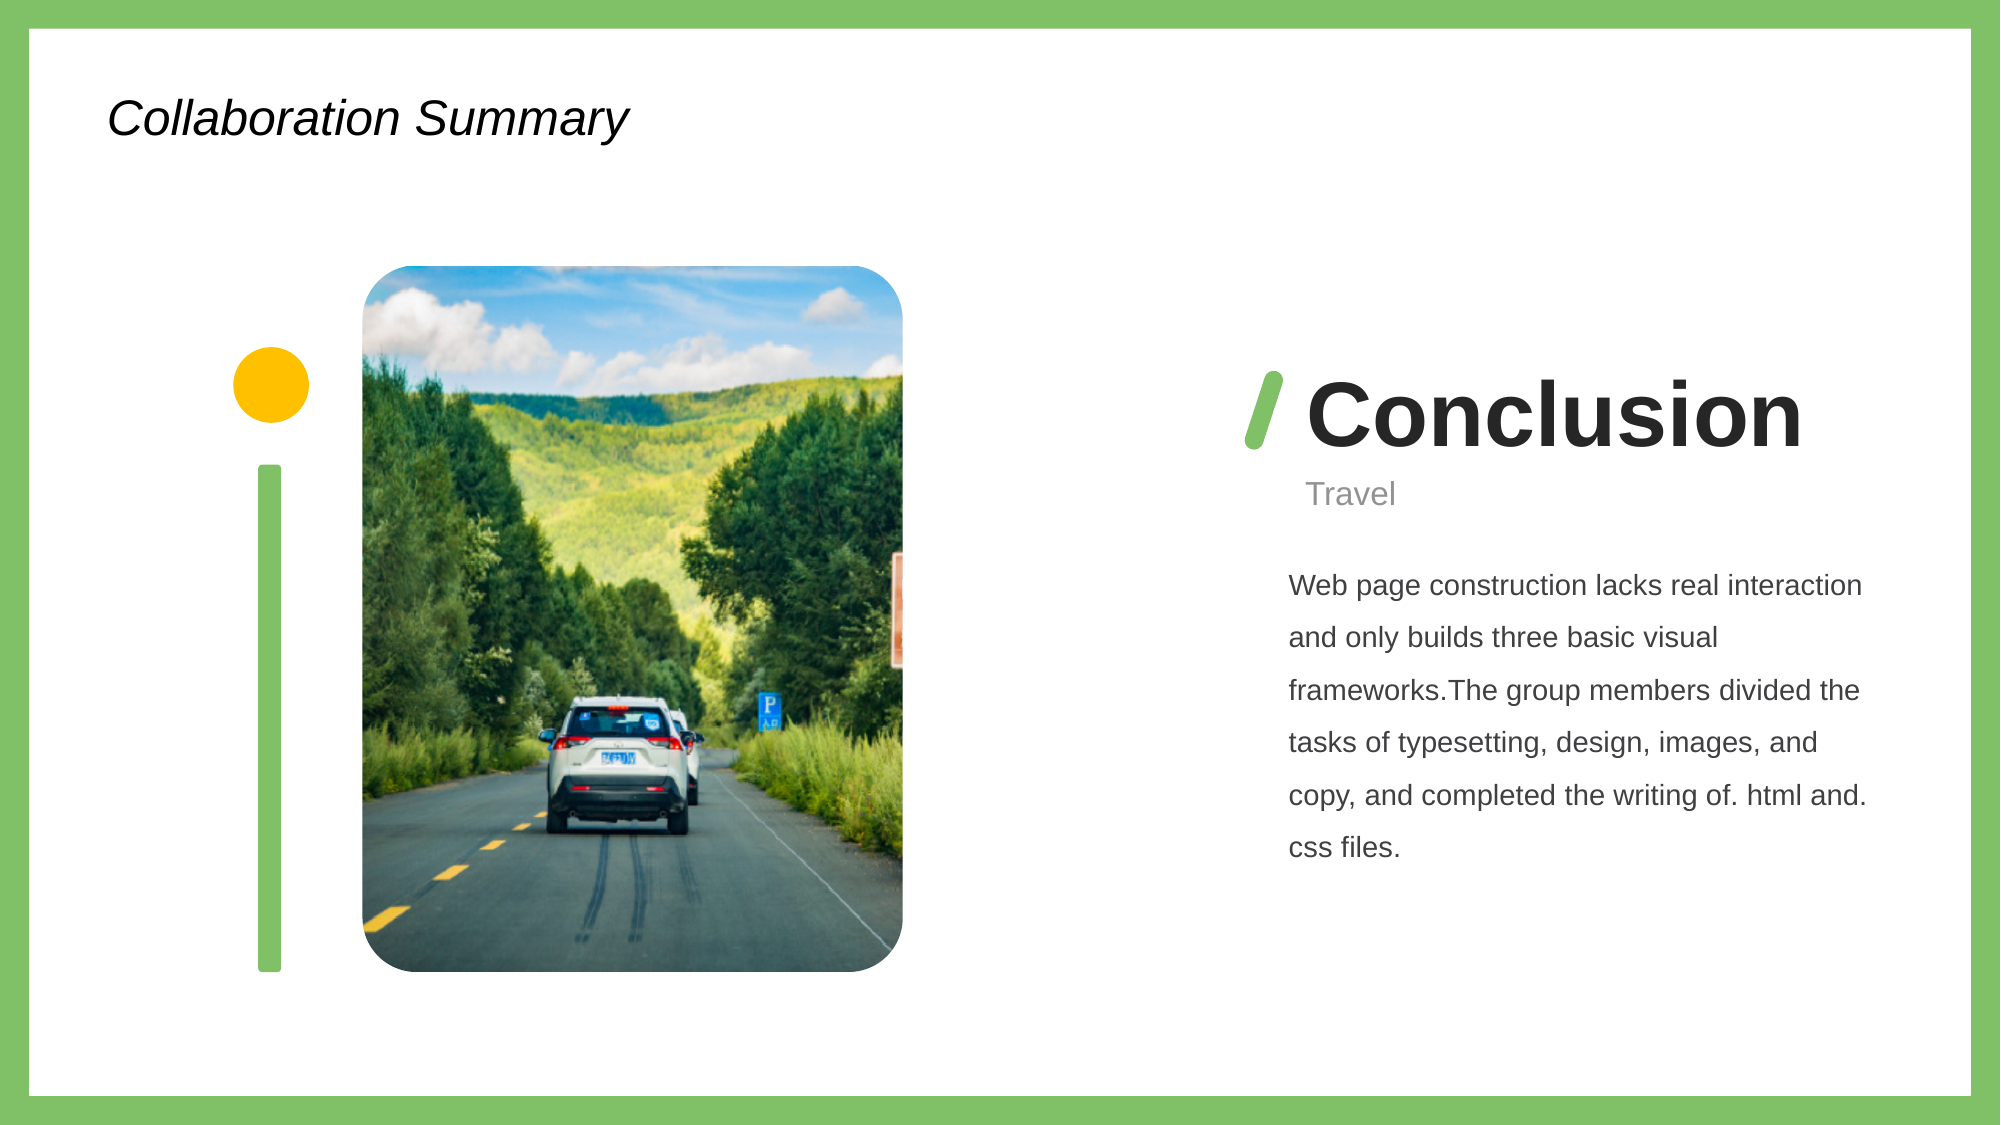

Collaboration Summary

Conclusion
Travel

Web page construction lacks real interaction and only builds three basic visual frameworks.The group members divided the tasks of typesetting, design, images, and copy, and completed the writing of. html and. css files.